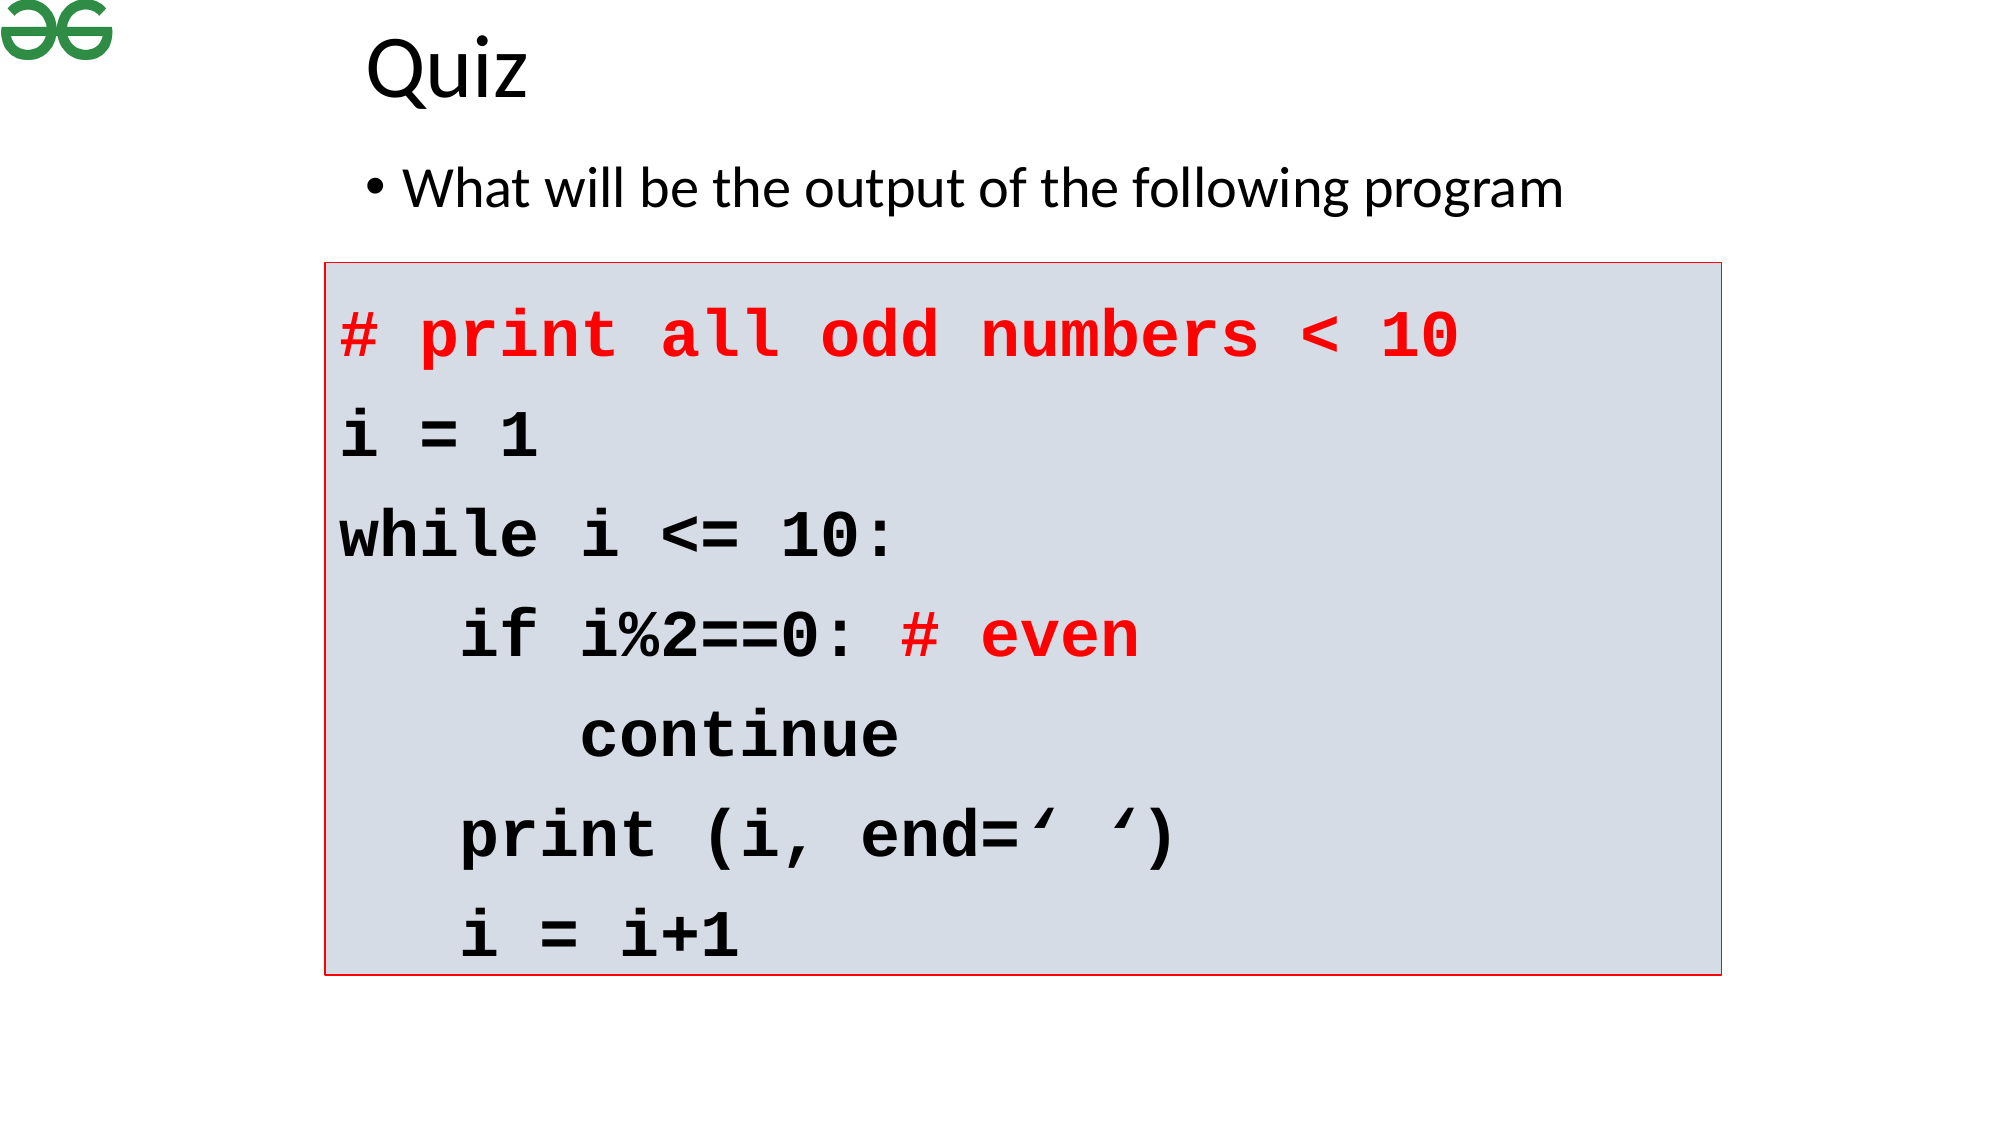

# Quiz
What will be the output of the following program

# print all odd numbers < 10
i = 1
while i <= 10:
   if i%2==0: # even
      continue
   print (i, end=‘ ‘)
   i = i+1